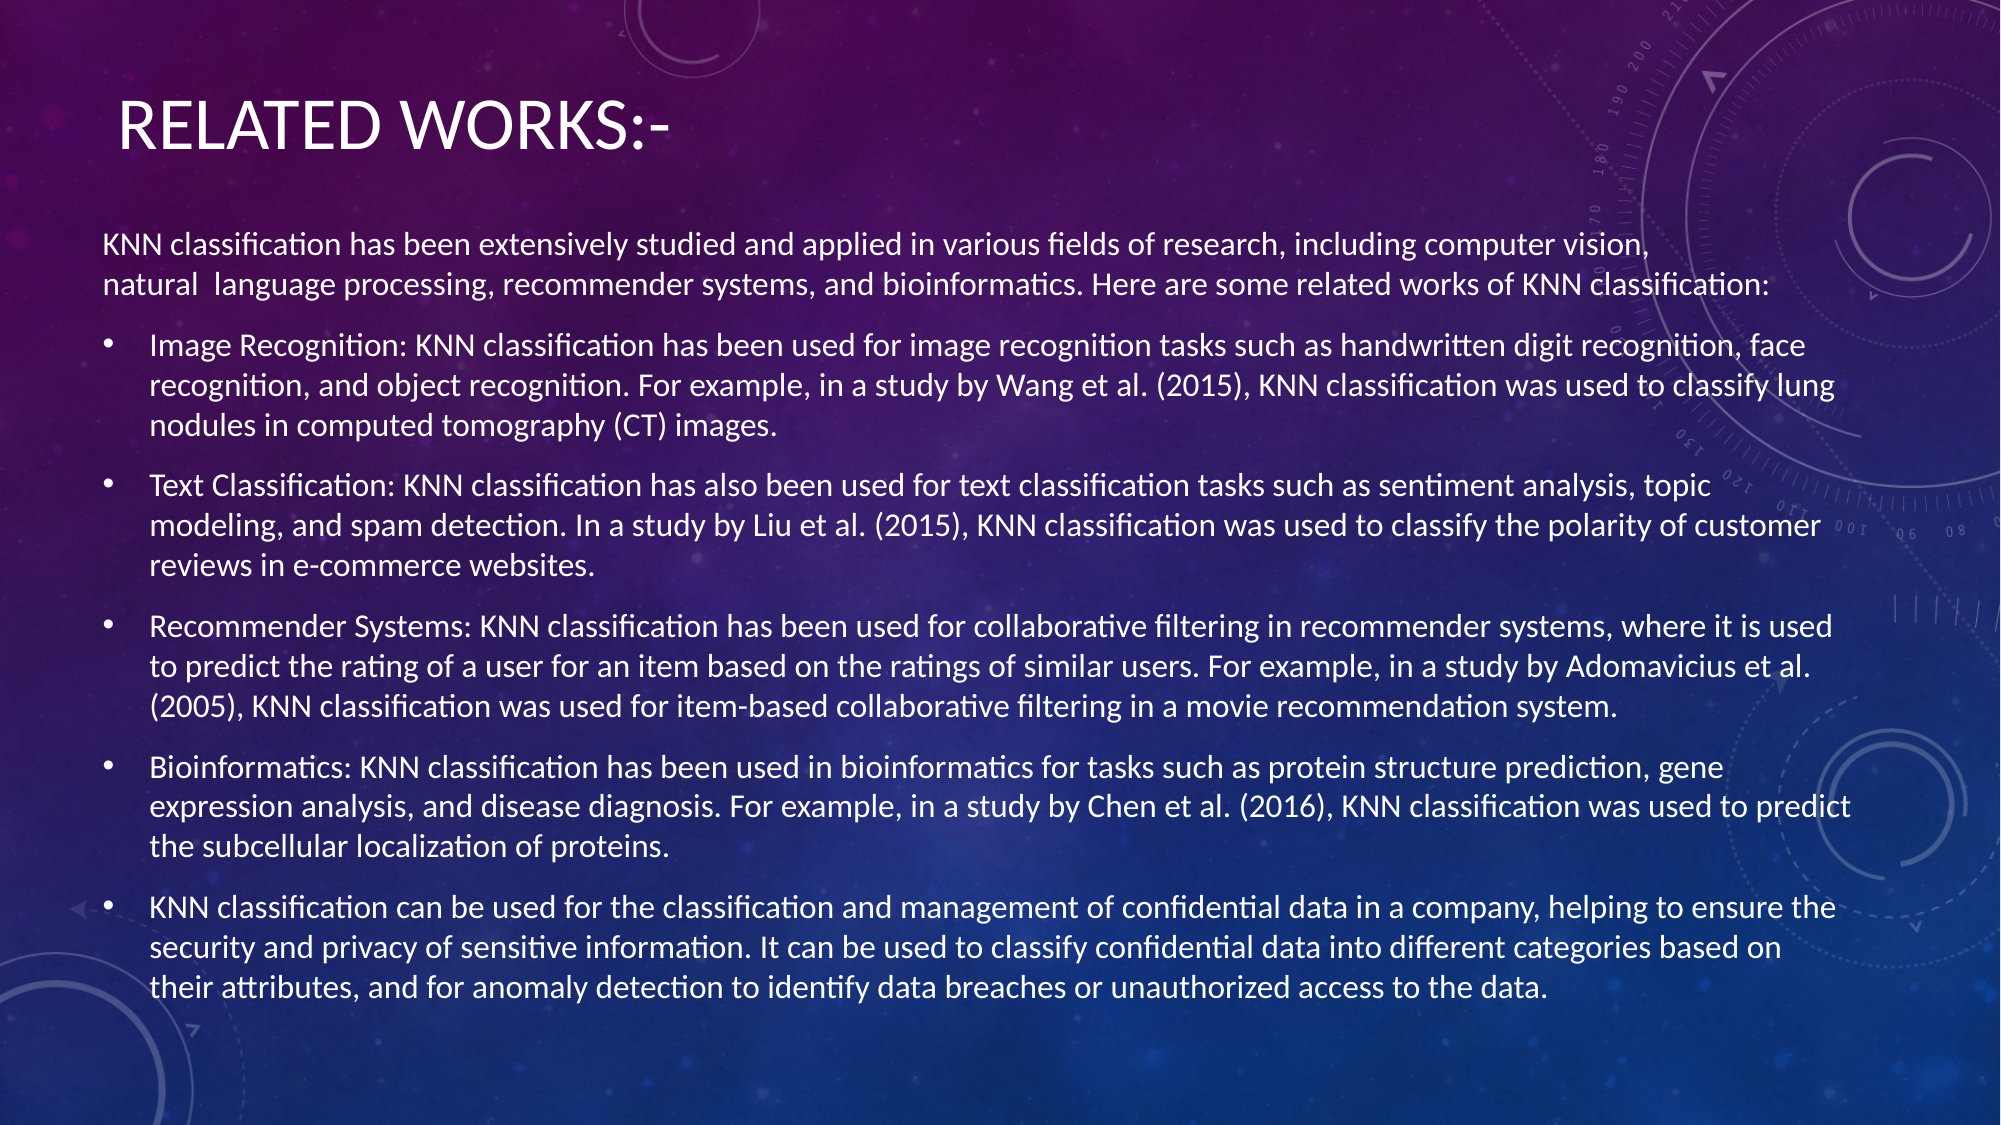

# Related works:-
KNN classification has been extensively studied and applied in various fields of research, including computer vision, natural  language processing, recommender systems, and bioinformatics. Here are some related works of KNN classification:
Image Recognition: KNN classification has been used for image recognition tasks such as handwritten digit recognition, face recognition, and object recognition. For example, in a study by Wang et al. (2015), KNN classification was used to classify lung nodules in computed tomography (CT) images.
Text Classification: KNN classification has also been used for text classification tasks such as sentiment analysis, topic modeling, and spam detection. In a study by Liu et al. (2015), KNN classification was used to classify the polarity of customer reviews in e-commerce websites.
Recommender Systems: KNN classification has been used for collaborative filtering in recommender systems, where it is used to predict the rating of a user for an item based on the ratings of similar users. For example, in a study by Adomavicius et al. (2005), KNN classification was used for item-based collaborative filtering in a movie recommendation system.
Bioinformatics: KNN classification has been used in bioinformatics for tasks such as protein structure prediction, gene expression analysis, and disease diagnosis. For example, in a study by Chen et al. (2016), KNN classification was used to predict the subcellular localization of proteins.
KNN classification can be used for the classification and management of confidential data in a company, helping to ensure the security and privacy of sensitive information. It can be used to classify confidential data into different categories based on their attributes, and for anomaly detection to identify data breaches or unauthorized access to the data.